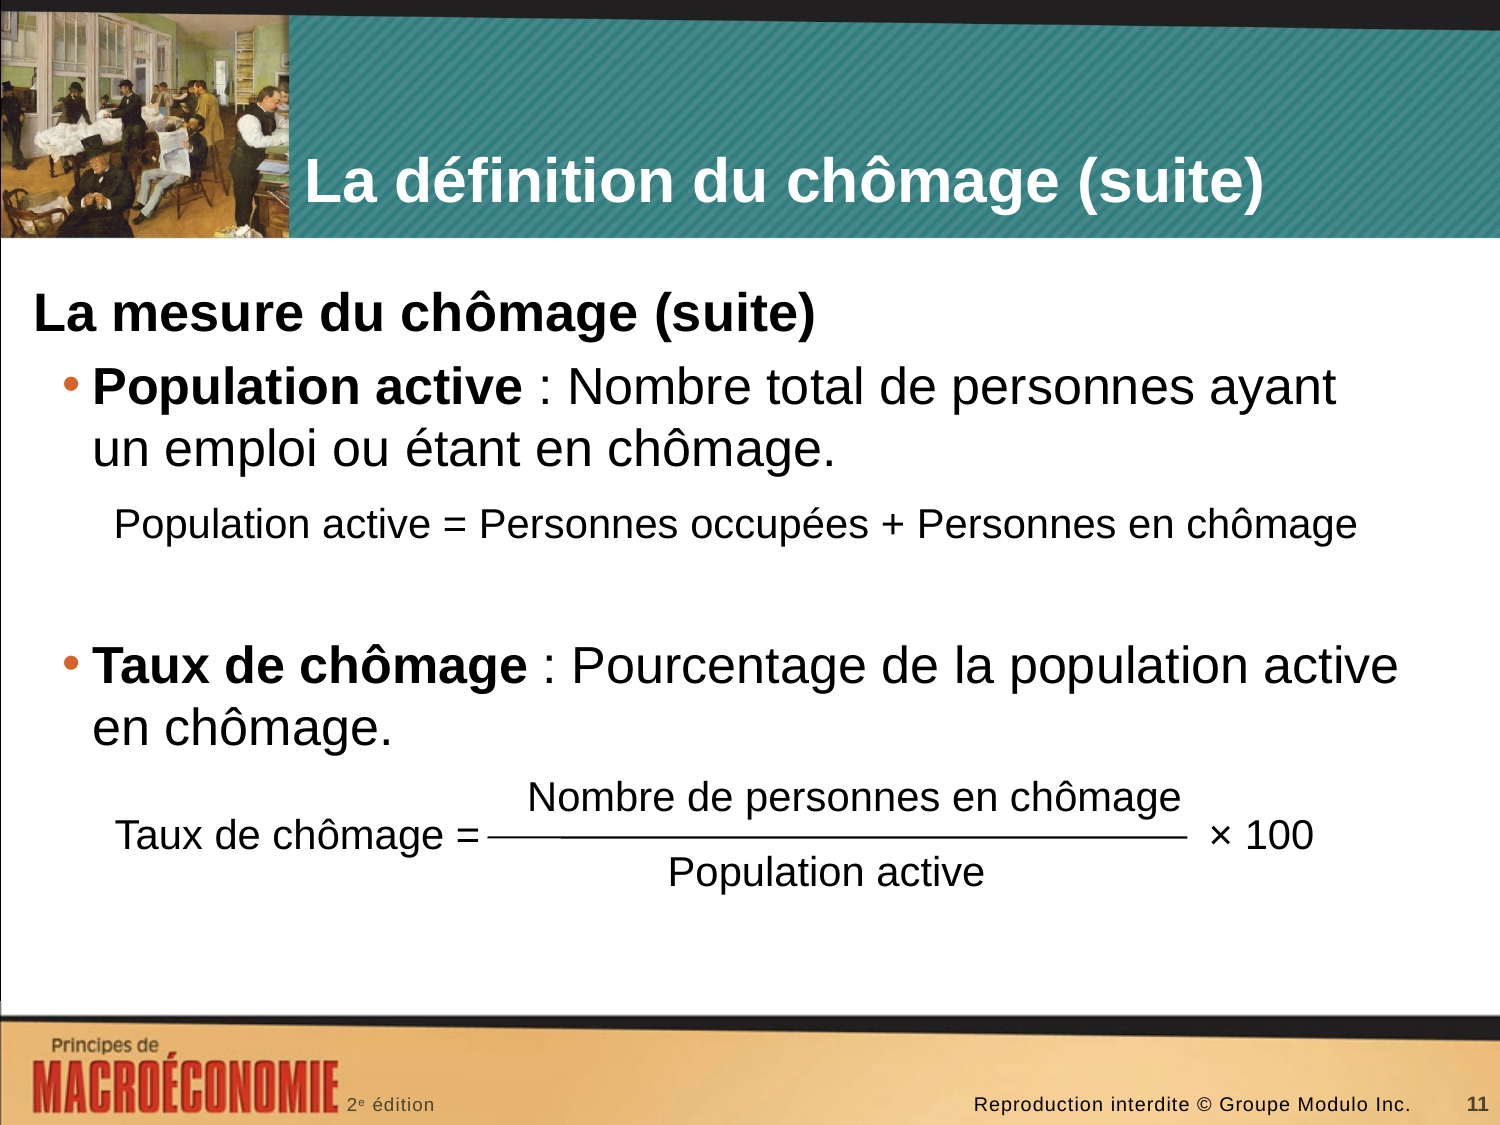

# La définition du chômage (suite)
La mesure du chômage (suite)
Population active : Nombre total de personnes ayant  un emploi ou étant en chômage.
  Population active = Personnes occupées + Personnes en chômage

Taux de chômage : Pourcentage de la population active en chômage.

Nombre de personnes en chômage
Taux de chômage =
× 100
Population active

11